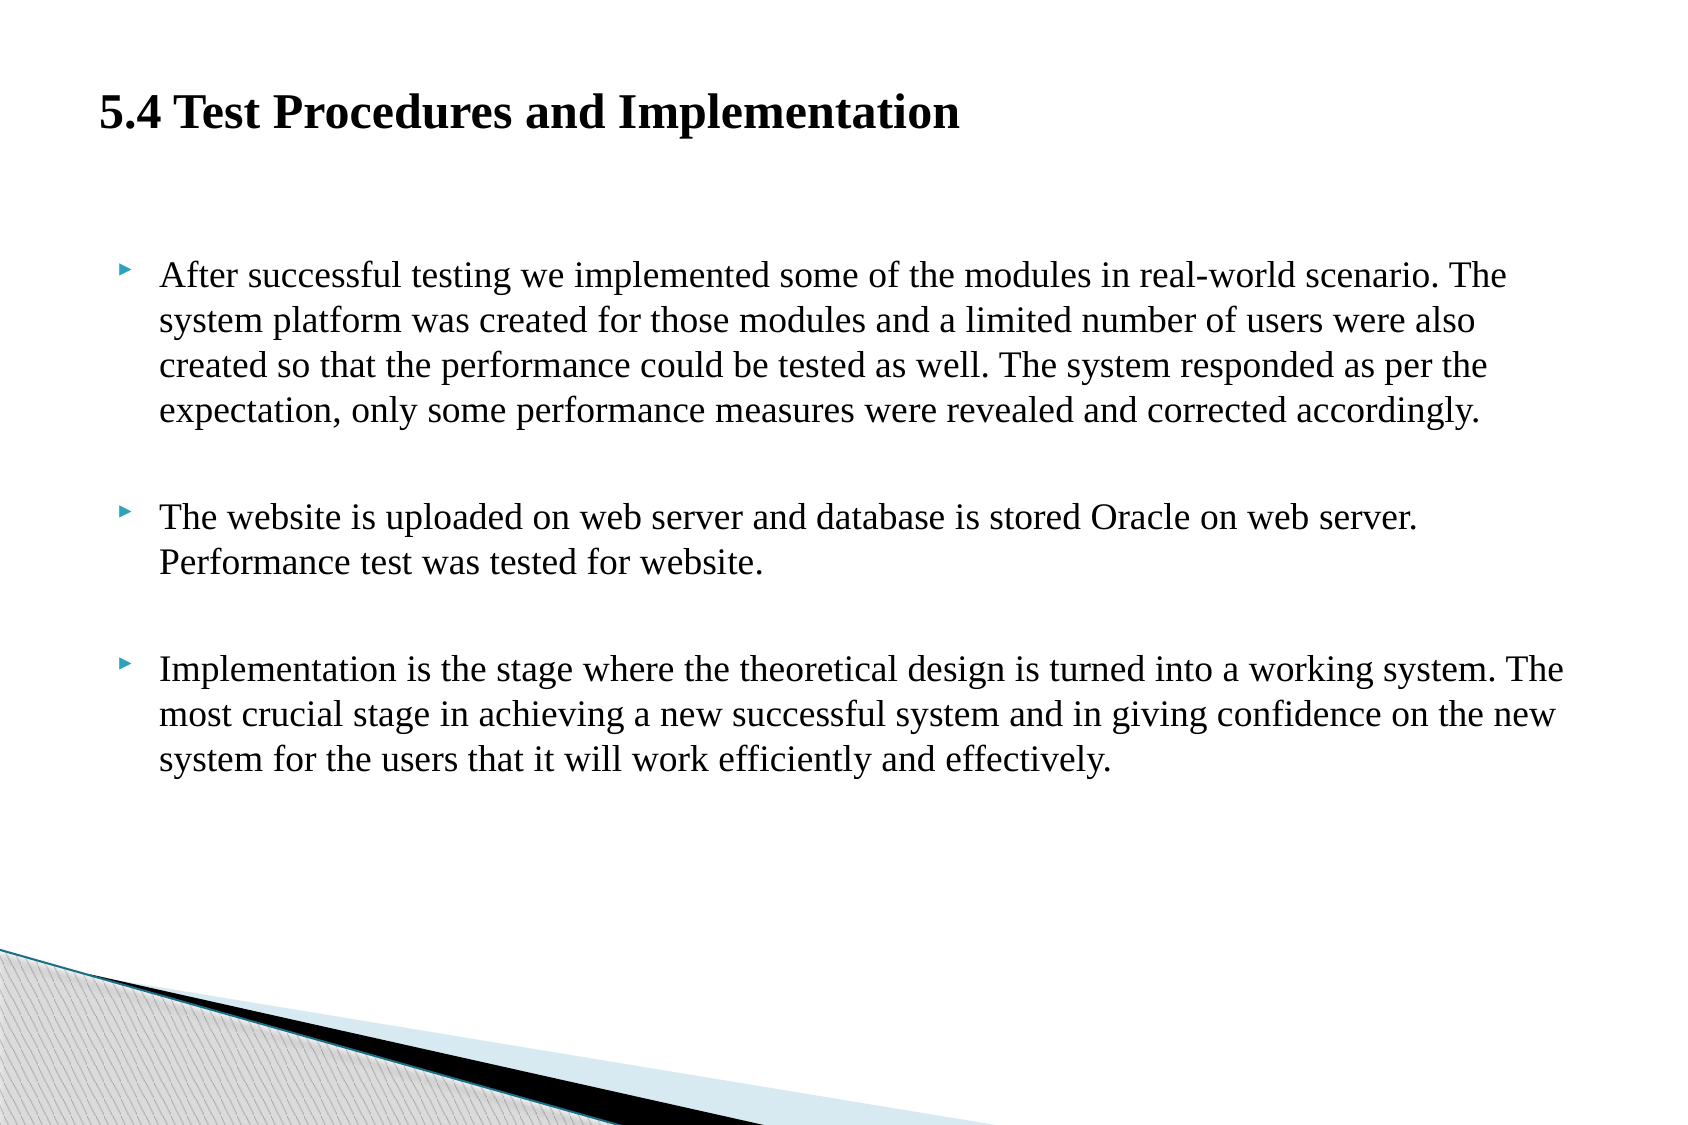

# 5.4 Test Procedures and Implementation
After successful testing we implemented some of the modules in real-world scenario. The system platform was created for those modules and a limited number of users were also created so that the performance could be tested as well. The system responded as per the expectation, only some performance measures were revealed and corrected accordingly.

The website is uploaded on web server and database is stored Oracle on web server. Performance test was tested for website.

Implementation is the stage where the theoretical design is turned into a working system. The most crucial stage in achieving a new successful system and in giving confidence on the new system for the users that it will work efficiently and effectively.